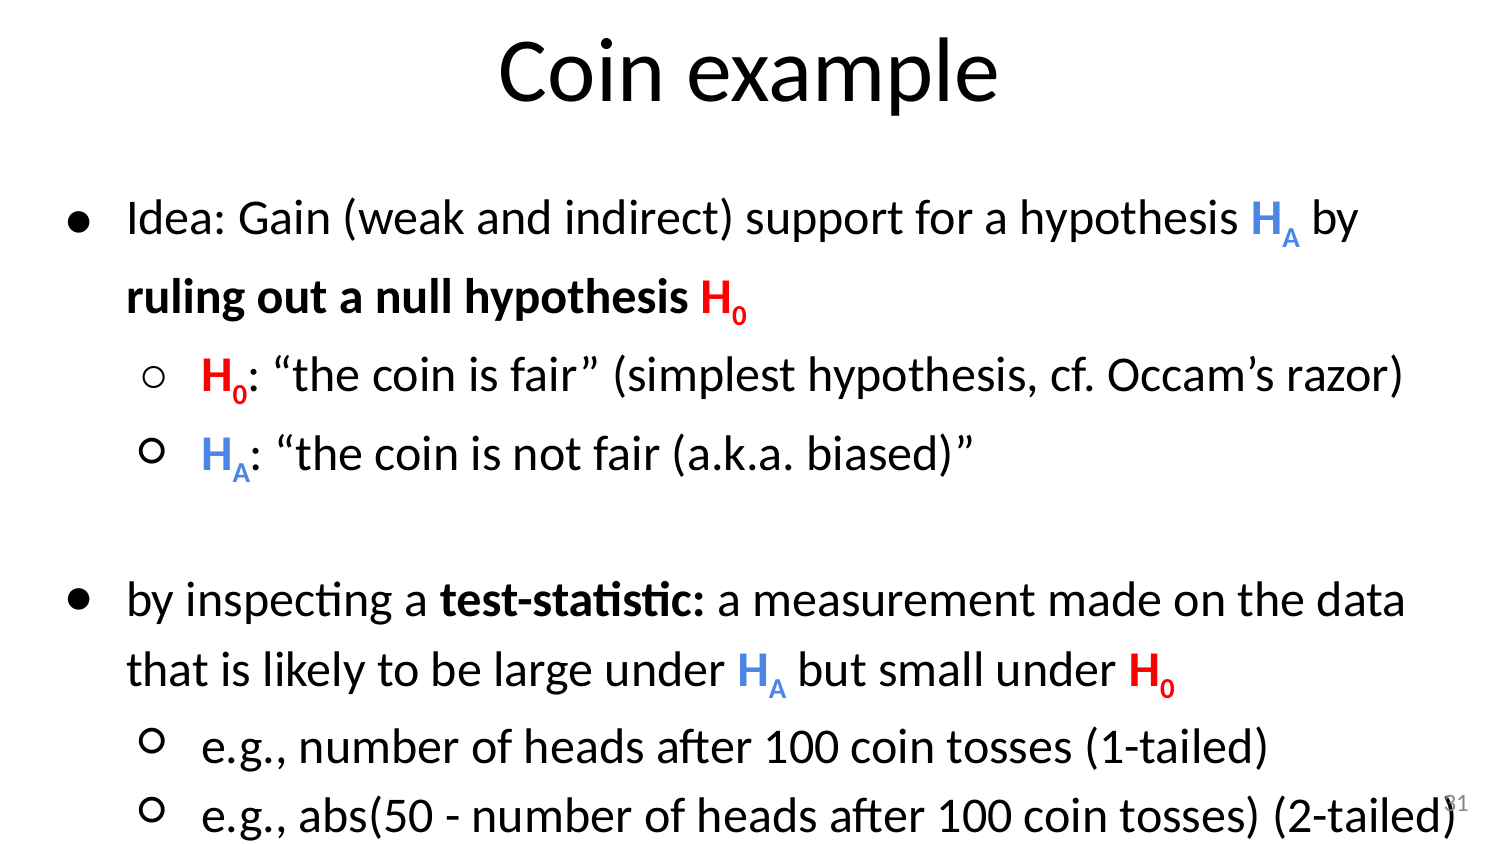

# Coin example
Idea: Gain (weak and indirect) support for a hypothesis HA by ruling out a null hypothesis H0
H0: “the coin is fair” (simplest hypothesis, cf. Occam’s razor)
HA: “the coin is not fair (a.k.a. biased)”
by inspecting a test-statistic: a measurement made on the data that is likely to be large under HA but small under H0
e.g., number of heads after 100 coin tosses (1-tailed)
e.g., abs(50 - number of heads after 100 coin tosses) (2-tailed)
31